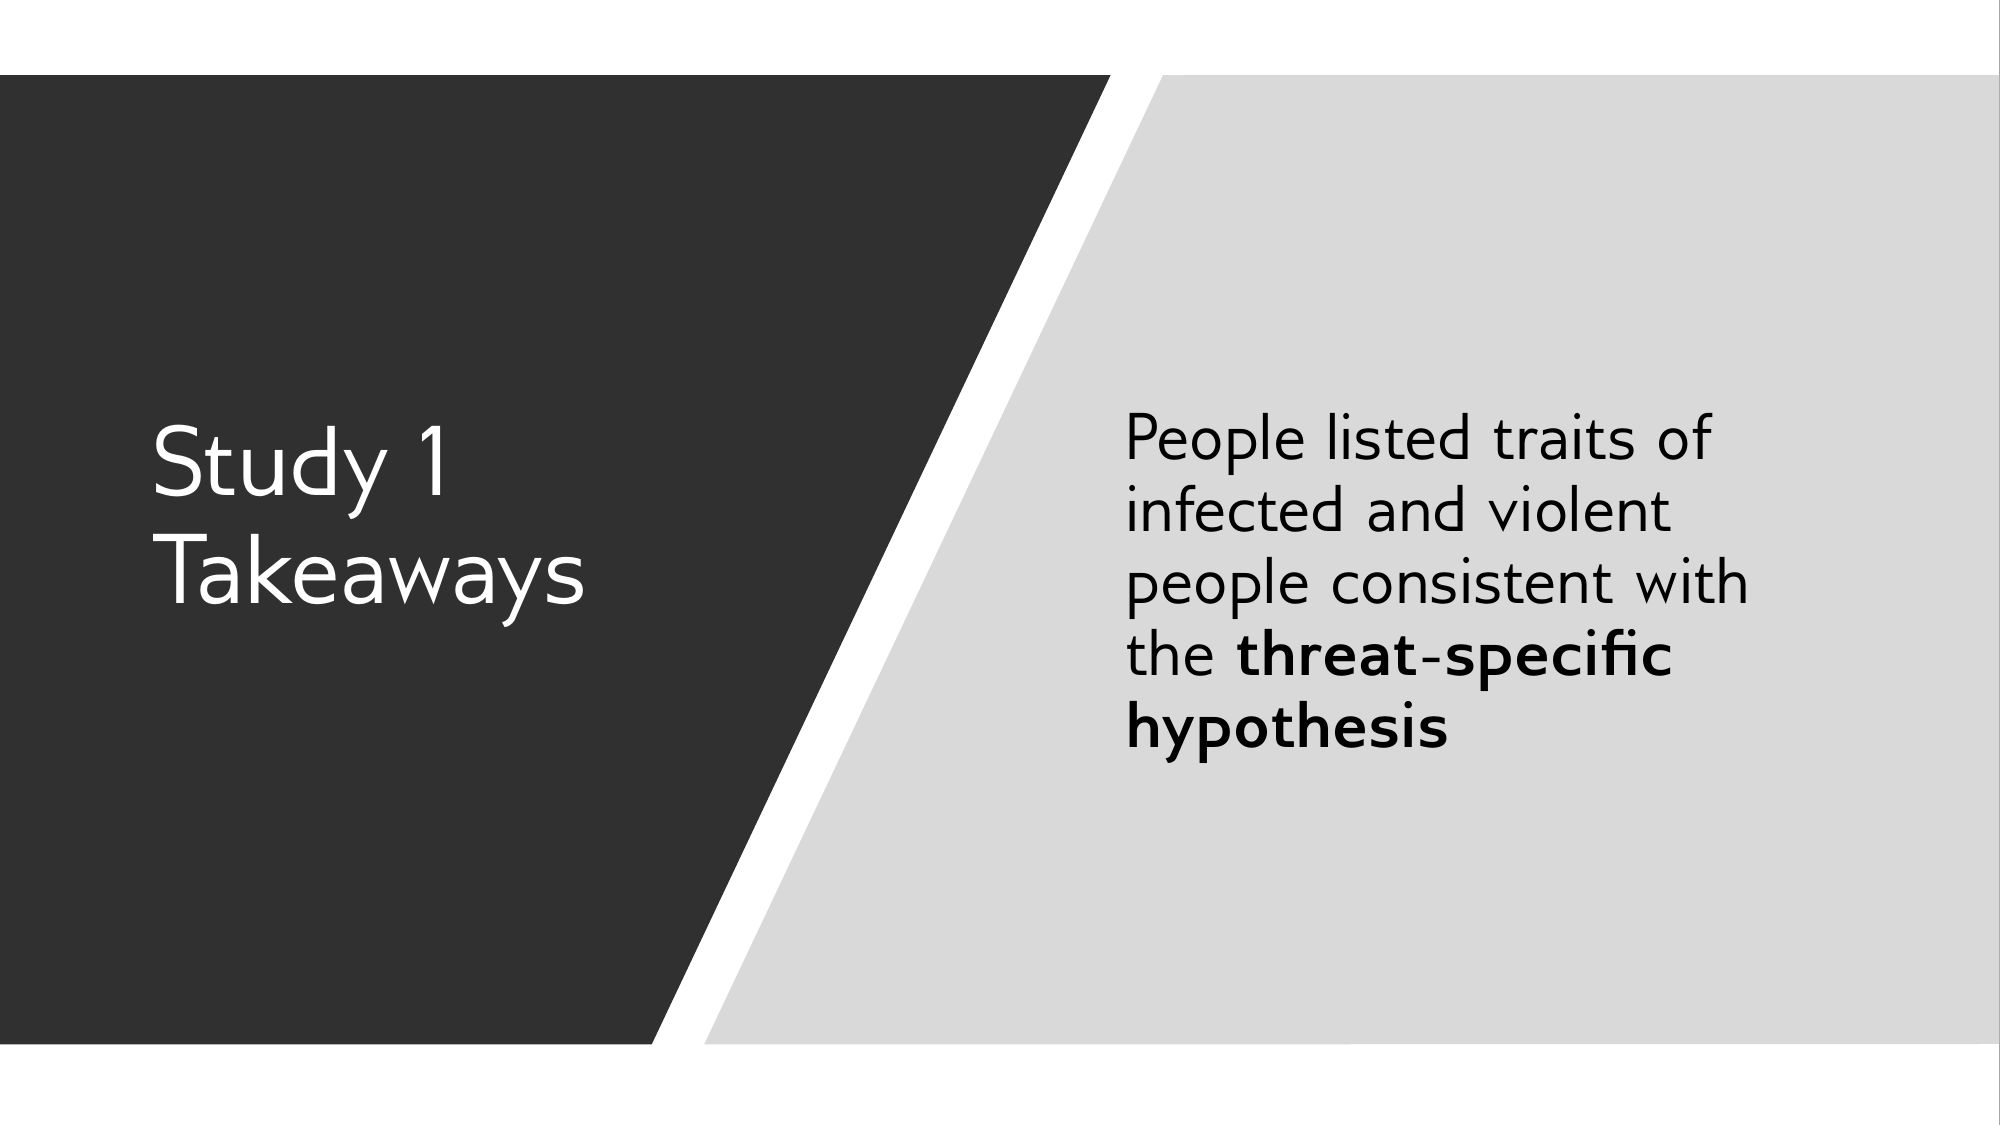

# Study 1 Takeaways
People listed traits of infected and violent people consistent with the threat-specific hypothesis